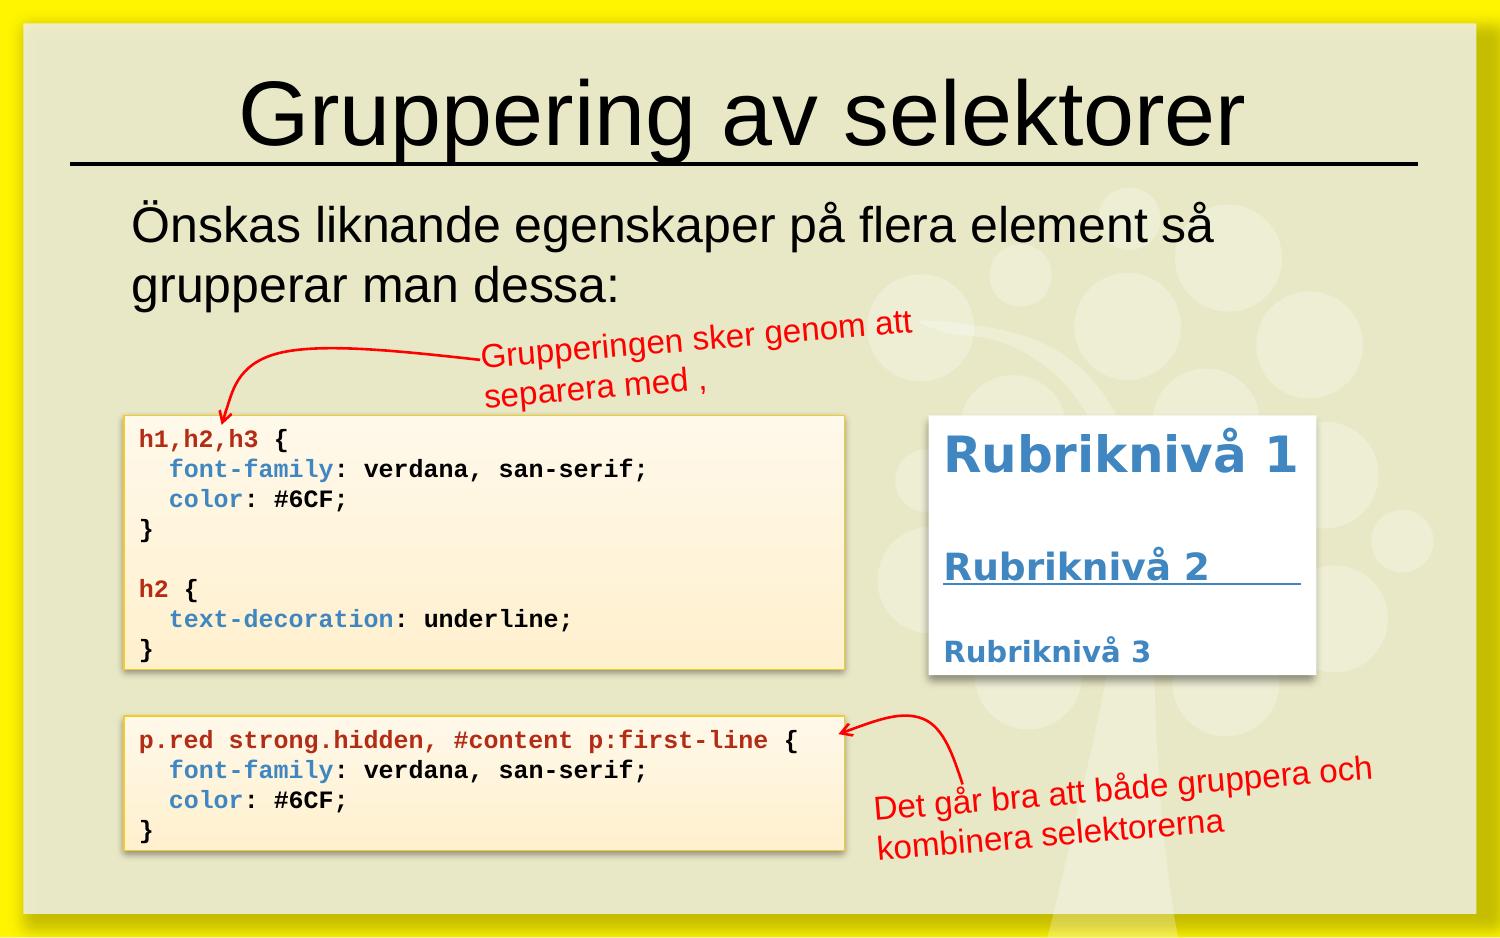

# Gruppering av selektorer
Önskas liknande egenskaper på flera element så grupperar man dessa:
Grupperingen sker genom att separera med ,

h1,h2,h3 {
  font-family: verdana, san-serif;
  color: #6CF;
}

h2 {
  text-decoration: underline;
}
Rubriknivå 1
Rubriknivå 2
Rubriknivå 3

p.red strong.hidden, #content p:first-line {
  font-family: verdana, san-serif;
  color: #6CF;
}
Det går bra att både gruppera och kombinera selektorerna